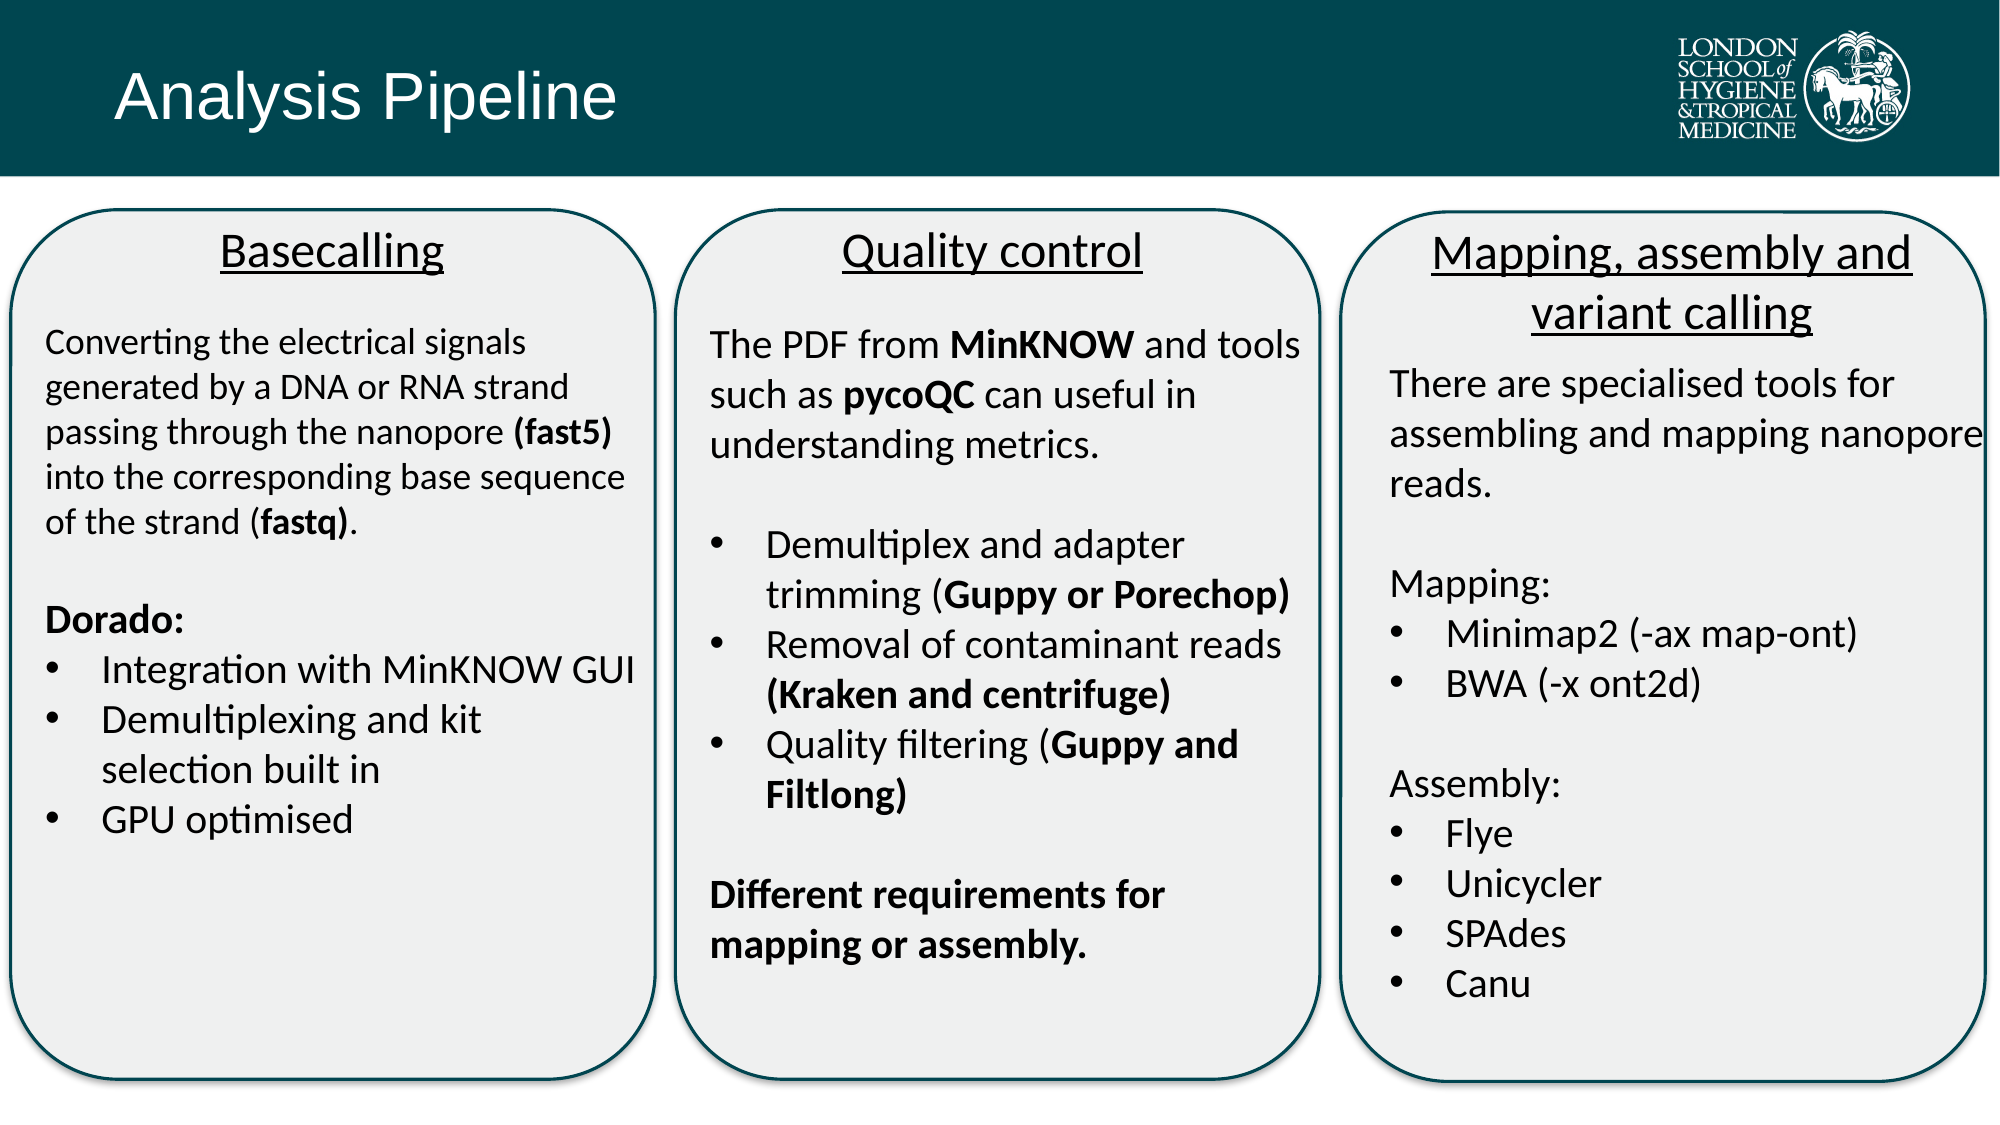

# Analysis Pipeline
Quality control

Basecalling

Mapping, assembly and variant calling
The PDF from MinKNOW and tools such as pycoQC can useful in understanding metrics.

Demultiplex and adapter trimming (Guppy or Porechop)
Removal of contaminant reads (Kraken and centrifuge)
Quality filtering (Guppy and Filtlong)

Different requirements for mapping or assembly.

Converting the electrical signals generated by a DNA or RNA strand passing through the nanopore (fast5) into the corresponding base sequence of the strand (fastq).

Dorado:
Integration with MinKNOW GUI
Demultiplexing and kit selection built in
GPU optimised

There are specialised tools for assembling and mapping nanopore reads.

Mapping:
Minimap2 (-ax map-ont)
BWA (-x ont2d)

Assembly:
Flye
Unicycler
SPAdes
Canu